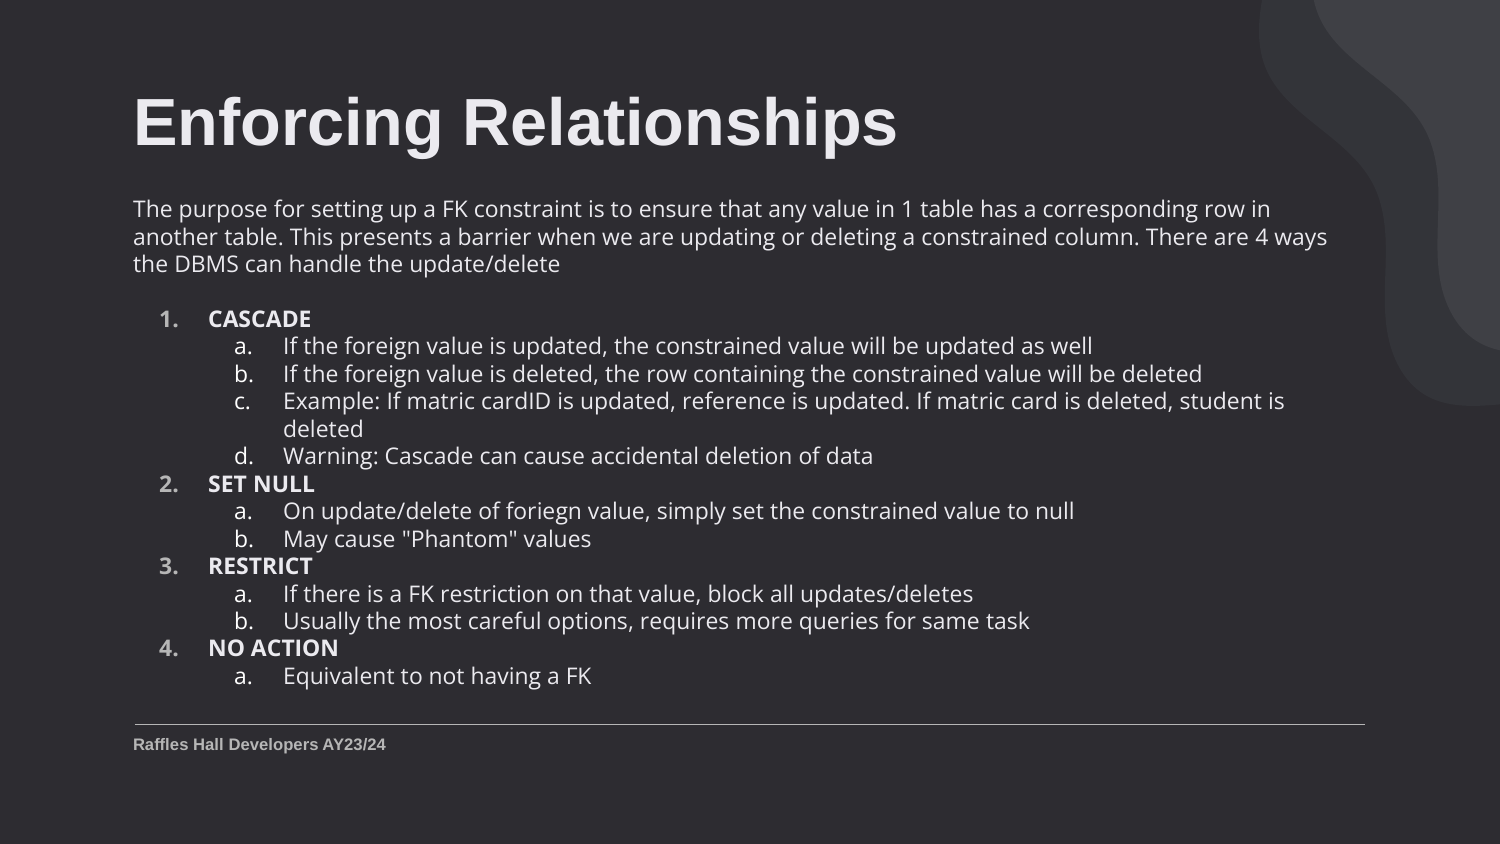

# Enforcing Relationships
The purpose for setting up a FK constraint is to ensure that any value in 1 table has a corresponding row in another table. This presents a barrier when we are updating or deleting a constrained column. There are 4 ways the DBMS can handle the update/delete

CASCADE
If the foreign value is updated, the constrained value will be updated as well
If the foreign value is deleted, the row containing the constrained value will be deleted
Example: If matric cardID is updated, reference is updated. If matric card is deleted, student is deleted
Warning: Cascade can cause accidental deletion of data
SET NULL
On update/delete of foriegn value, simply set the constrained value to null
May cause "Phantom" values
RESTRICT
If there is a FK restriction on that value, block all updates/deletes
Usually the most careful options, requires more queries for same task
NO ACTION
Equivalent to not having a FK
Raffles Hall Developers AY23/24